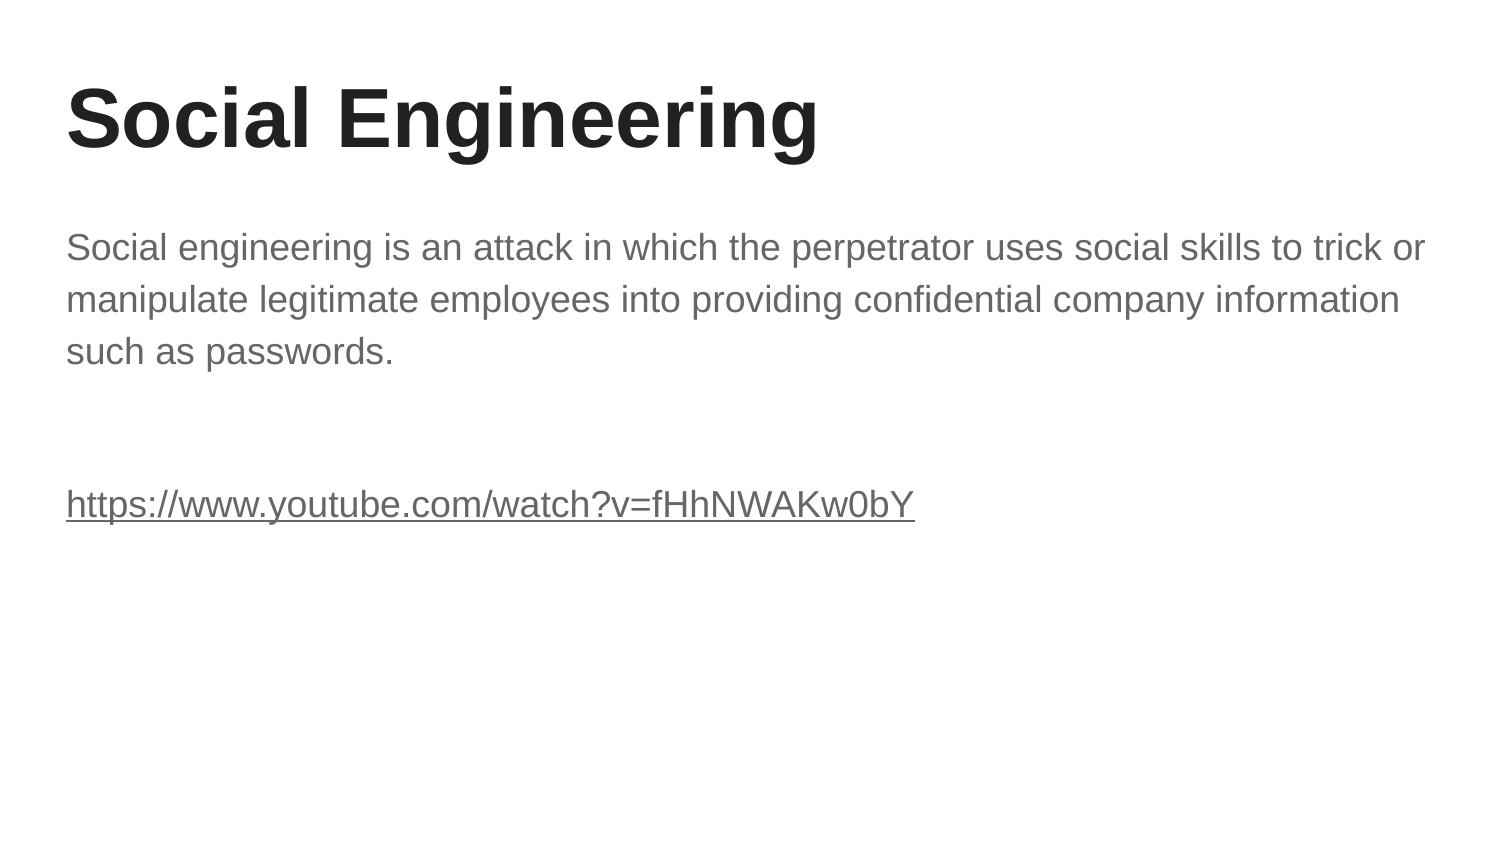

# Social Engineering
Social engineering is an attack in which the perpetrator uses social skills to trick or manipulate legitimate employees into providing confidential company information such as passwords.

https://www.youtube.com/watch?v=fHhNWAKw0bY